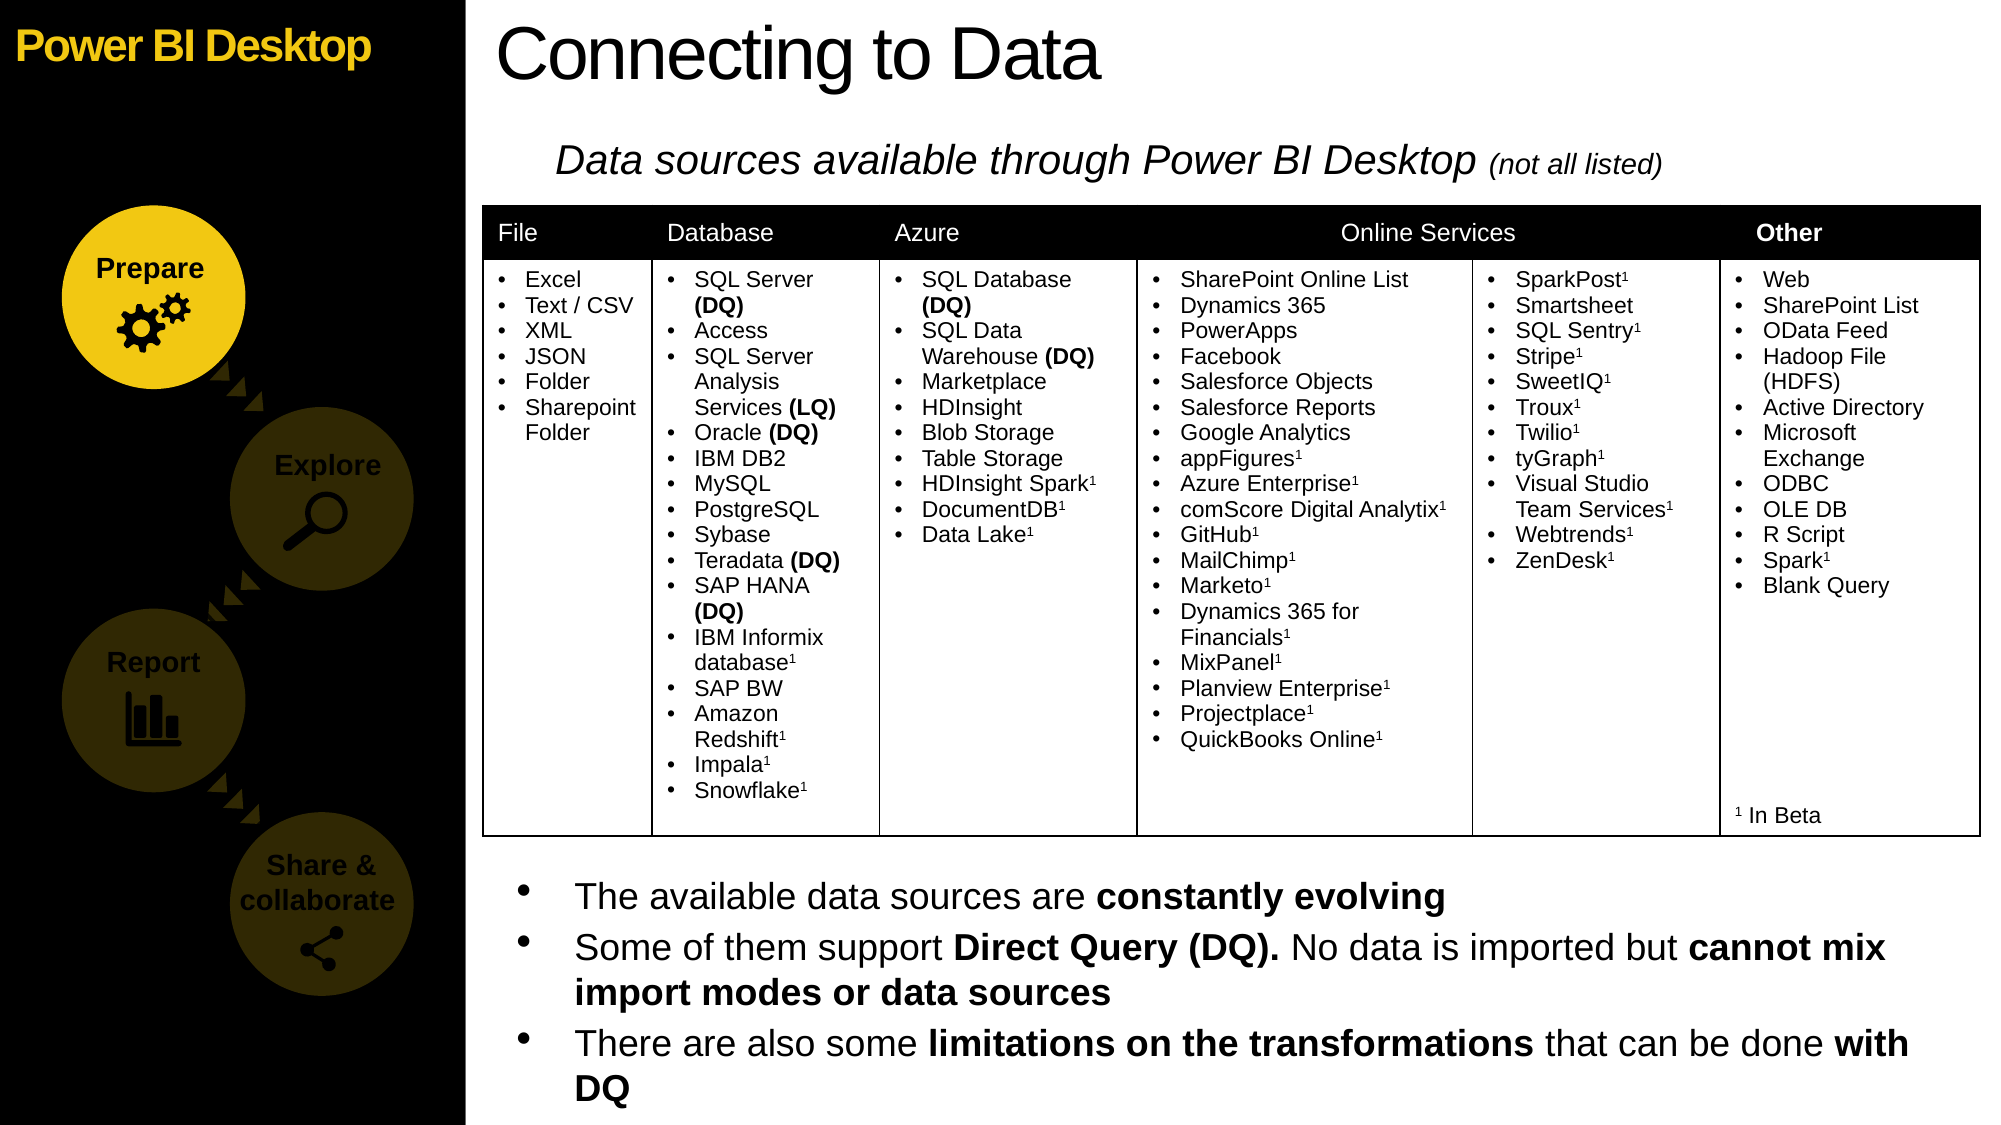

Prepare

Explore

Report

Share &
collaborate

Connecting to Data
Power BI Desktop
Data sources available through Power BI Desktop (not all listed)
| File | Database | Azure | Online Services |  | Other |
| --- | --- | --- | --- | --- | --- |
| Excel Text / CSV XML JSON Folder Sharepoint Folder | SQL Server (DQ) Access SQL Server Analysis Services (LQ) Oracle (DQ) IBM DB2 MySQL PostgreSQL Sybase Teradata (DQ) SAP HANA (DQ) IBM Informix database1 SAP BW Amazon Redshift1 Impala1 Snowflake1 | SQL Database (DQ) SQL Data Warehouse (DQ) Marketplace HDInsight Blob Storage Table Storage HDInsight Spark1 DocumentDB1 Data Lake1 | SharePoint Online List Dynamics 365 PowerApps Facebook Salesforce Objects Salesforce Reports Google Analytics appFigures1 Azure Enterprise1 comScore Digital Analytix1 GitHub1 MailChimp1 Marketo1 Dynamics 365 for Financials1 MixPanel1 Planview Enterprise1 Projectplace1 QuickBooks Online1 | SparkPost1 Smartsheet SQL Sentry1 Stripe1 SweetIQ1 Troux1 Twilio1 tyGraph1 Visual Studio Team Services1 Webtrends1 ZenDesk1 | Web SharePoint List OData Feed Hadoop File (HDFS) Active Directory Microsoft Exchange ODBC OLE DB R Script Spark1 Blank Query 1 In Beta |
The available data sources are constantly evolving
Some of them support Direct Query (DQ). No data is imported but cannot mix import modes or data sources
There are also some limitations on the transformations that can be done with DQ